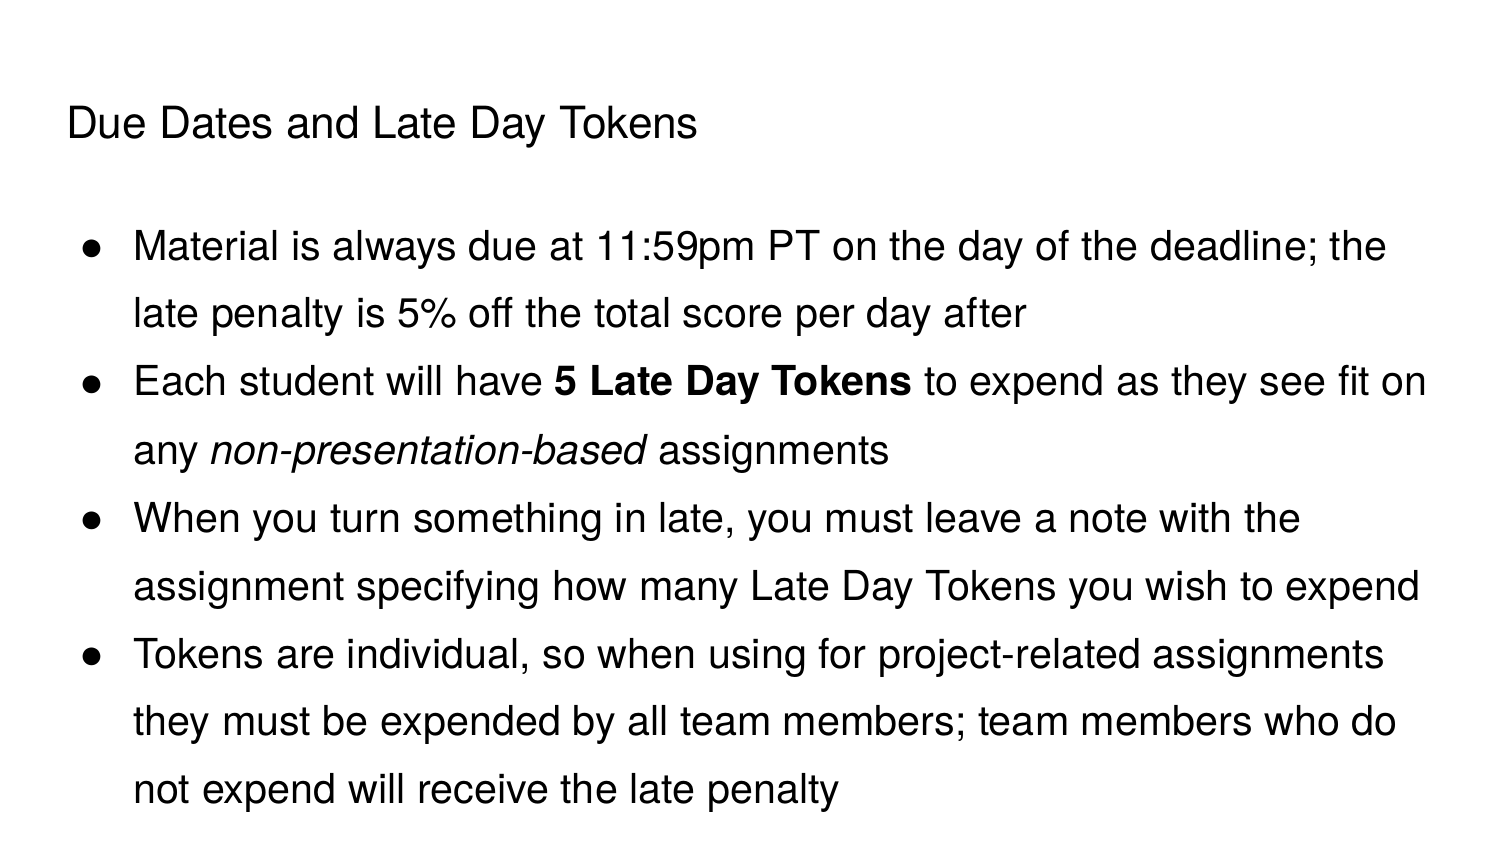

# Due Dates and Late Day Tokens
Material is always due at 11:59pm PT on the day of the deadline; the late penalty is 5% off the total score per day after
Each student will have 5 Late Day Tokens to expend as they see fit on any non-presentation-based assignments
When you turn something in late, you must leave a note with the assignment specifying how many Late Day Tokens you wish to expend
Tokens are individual, so when using for project-related assignments they must be expended by all team members; team members who do not expend will receive the late penalty